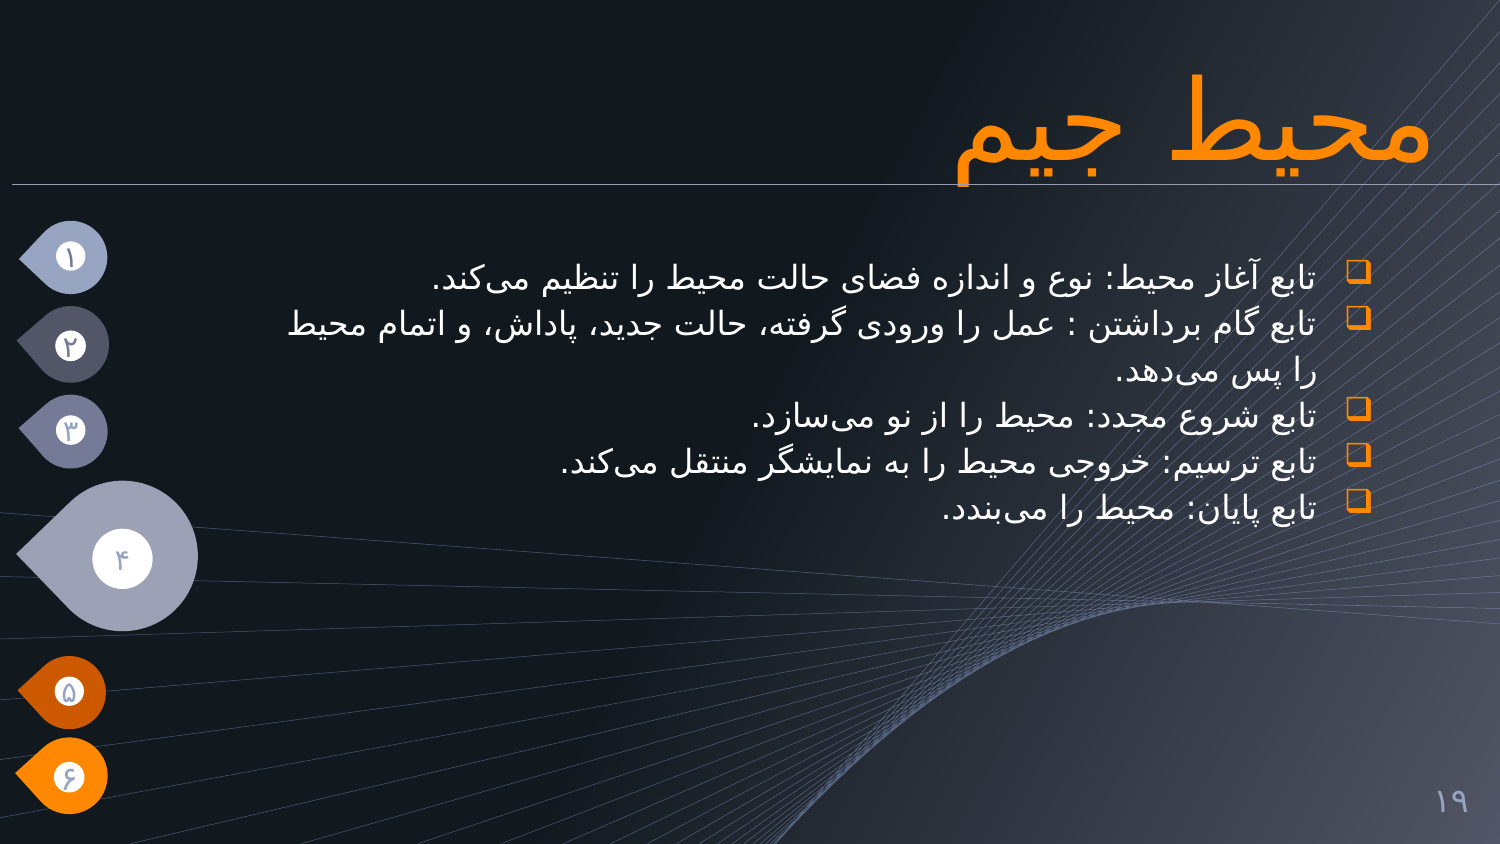

# محیط جیم

۱
تابع آغاز محیط: نوع و اندازه فضای حالت محیط را تنظیم می‌کند.
تابع گام برداشتن : عمل را ورودی گرفته، حالت جدید، پاداش، و اتمام محیط را پس می‌دهد.
تابع شروع مجدد: محیط را از نو می‌سازد.
تابع ترسیم: خروجی محیط را به نمایشگر منتقل می‌کند.
تابع پایان: محیط را می‌بندد.

۲

۳

۴

۵

۶
۱۹